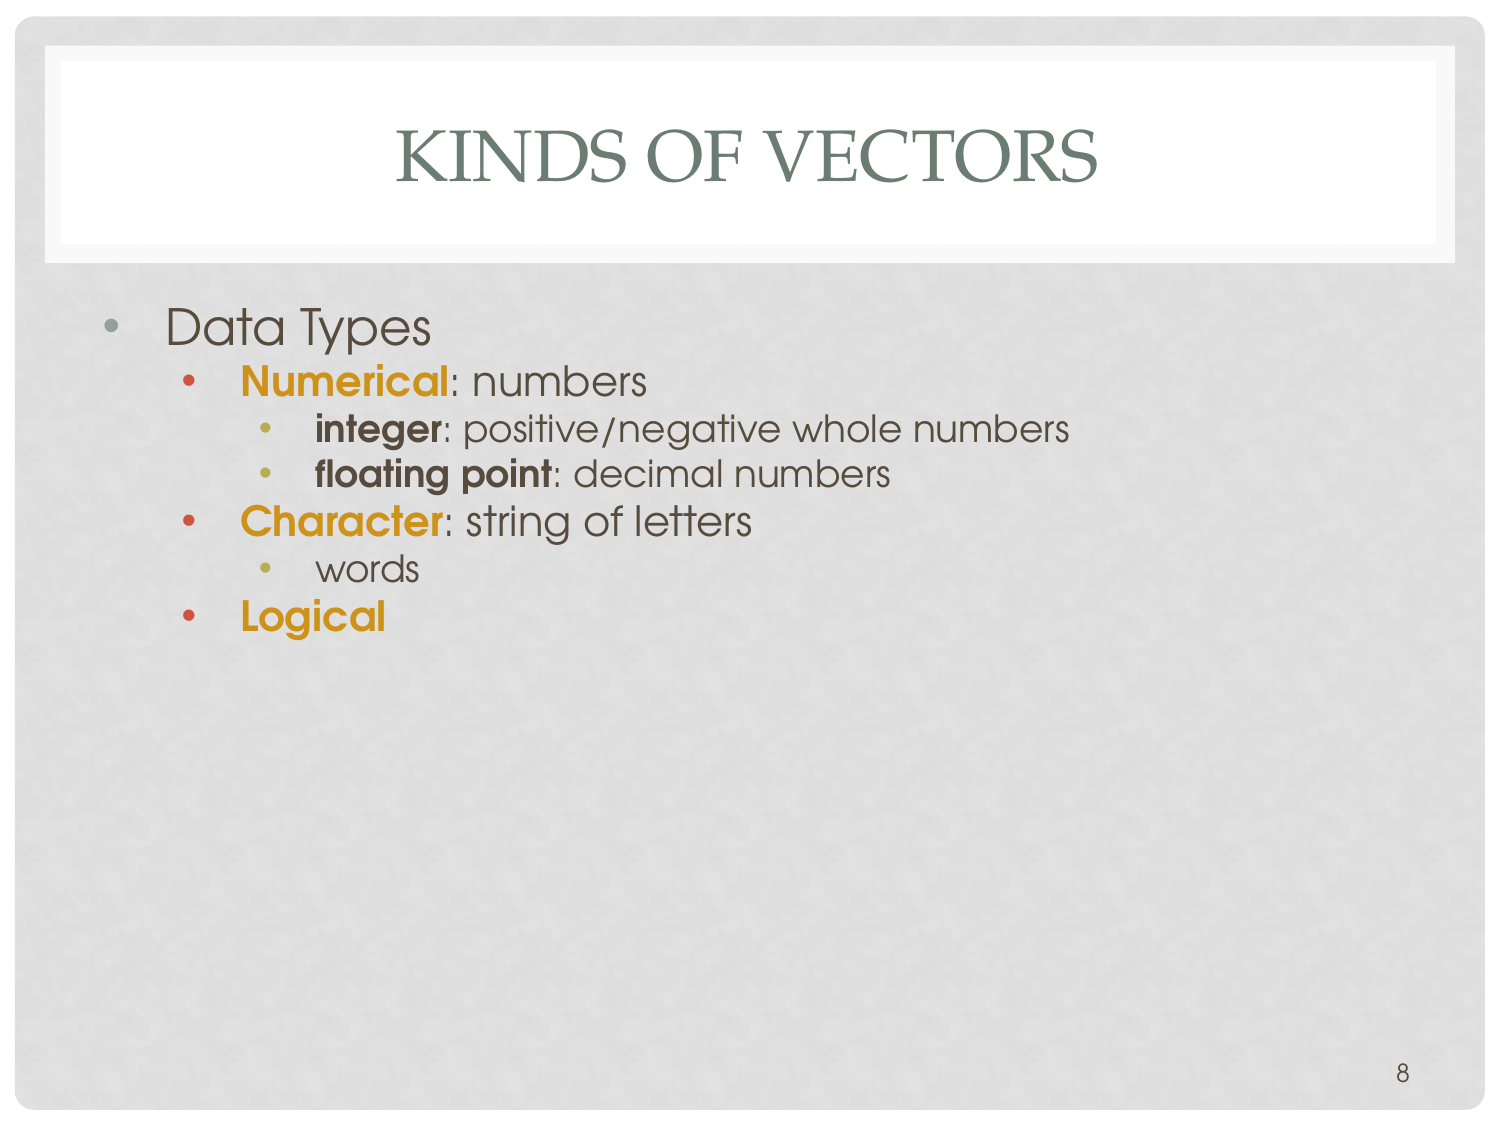

# KINDS OF VECTORS
Data Types
Numerical: numbers
integer: positive/negative whole numbers
floating point: decimal numbers
Character: string of letters
words
Logical
8